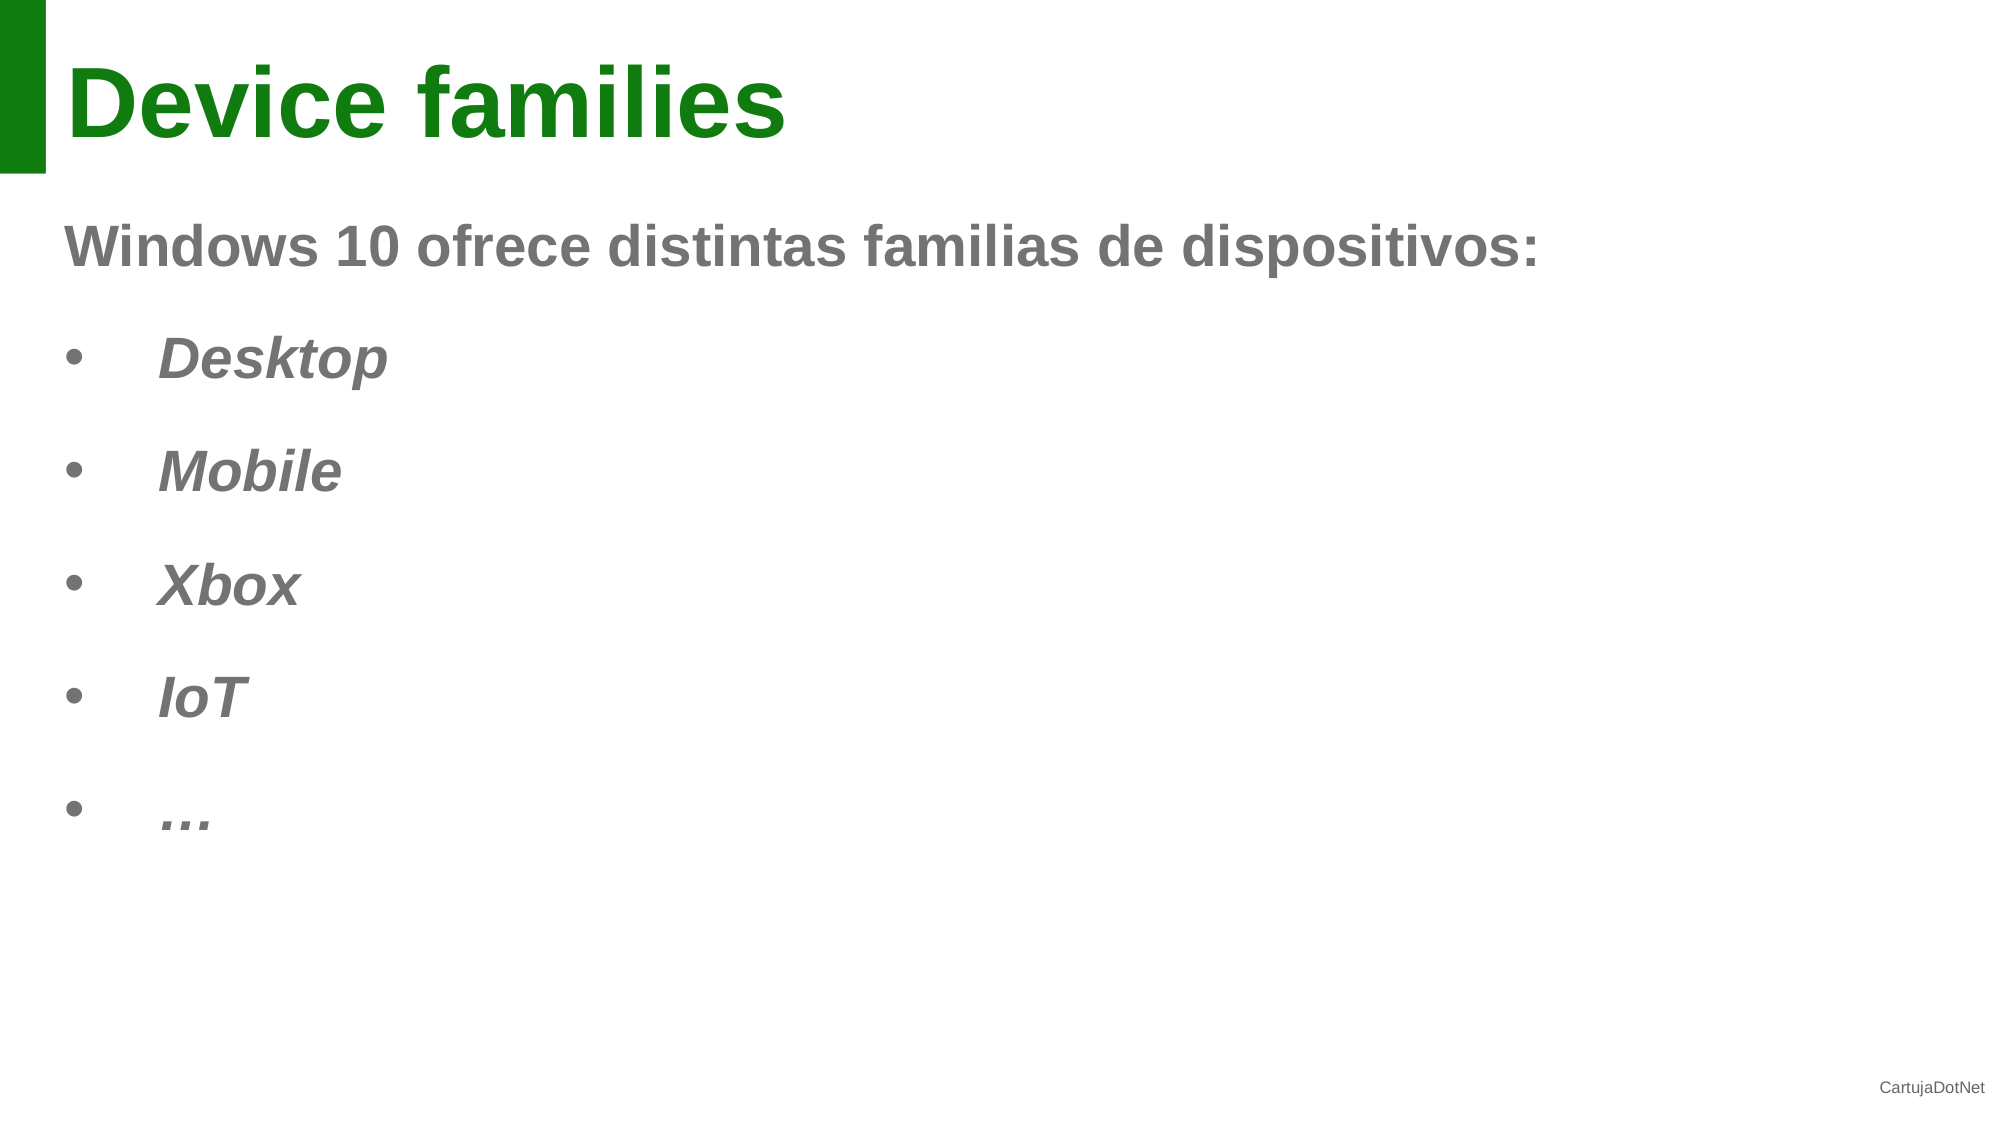

# Device families
Windows 10 ofrece distintas familias de dispositivos:
Desktop
Mobile
Xbox
IoT
…